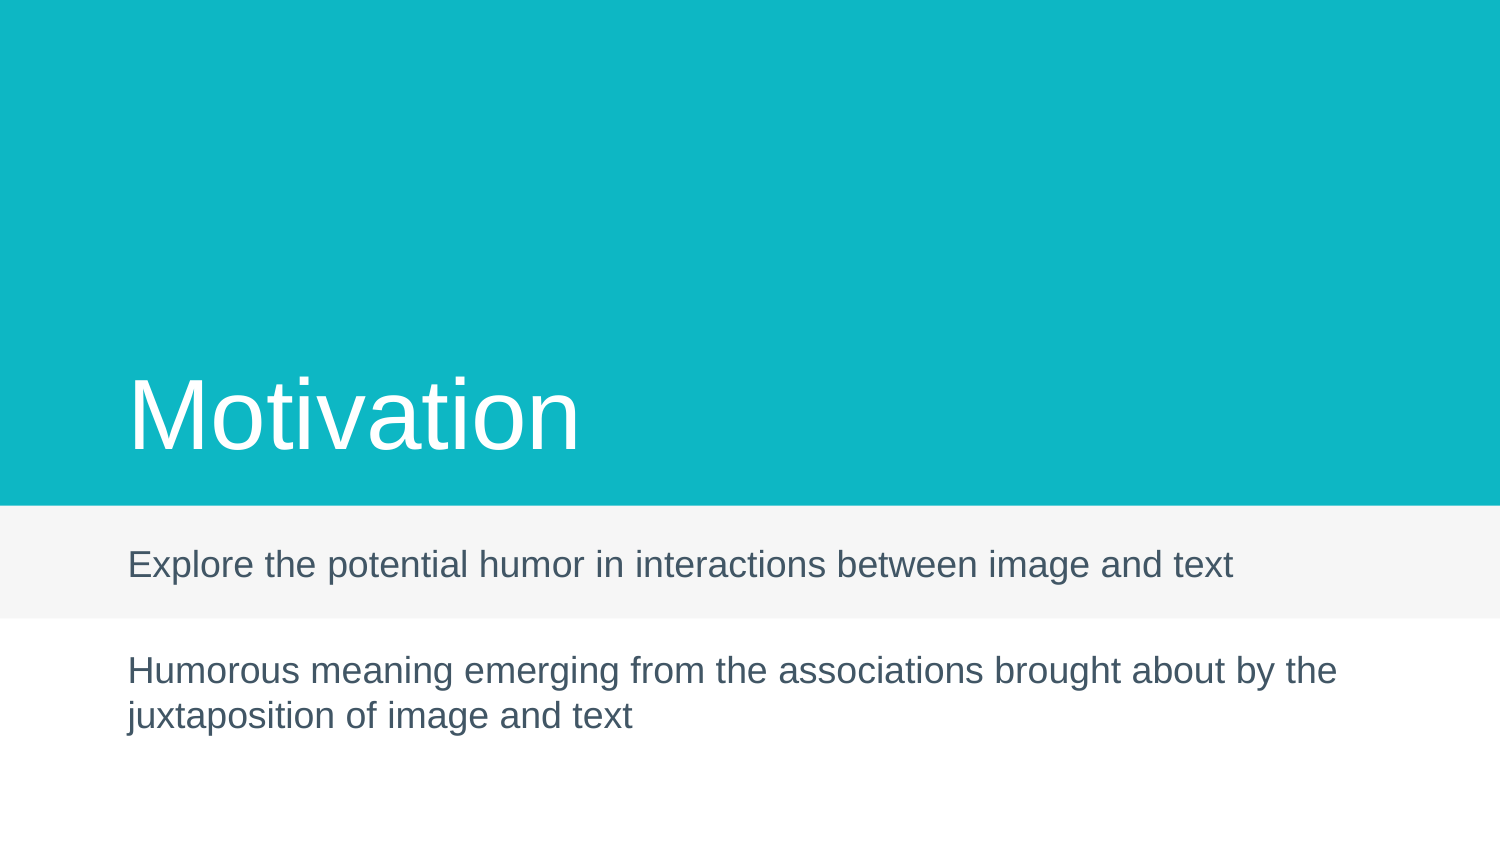

# Motivation
Explore the potential humor in interactions between image and text
3
Humorous meaning emerging from the associations brought about by the juxtaposition of image and text